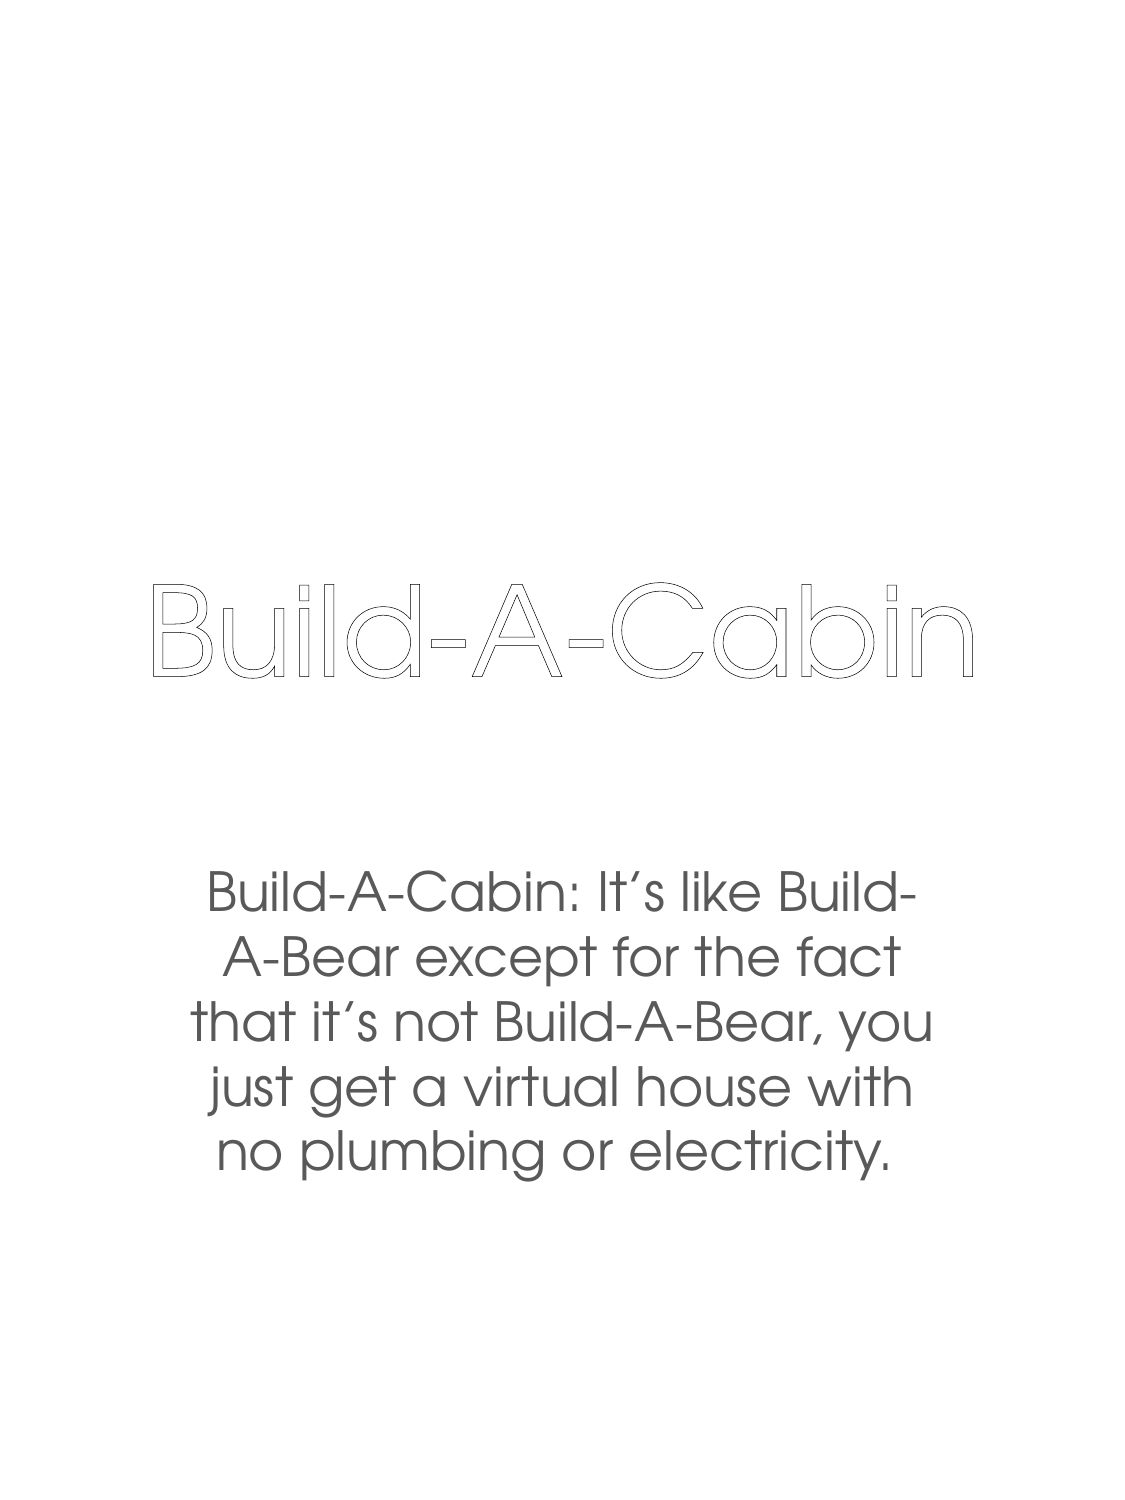

# Build-A-Cabin
Build-A-Cabin: It’s like Build-A-Bear except for the fact that it’s not Build-A-Bear, you just get a virtual house with no plumbing or electricity.